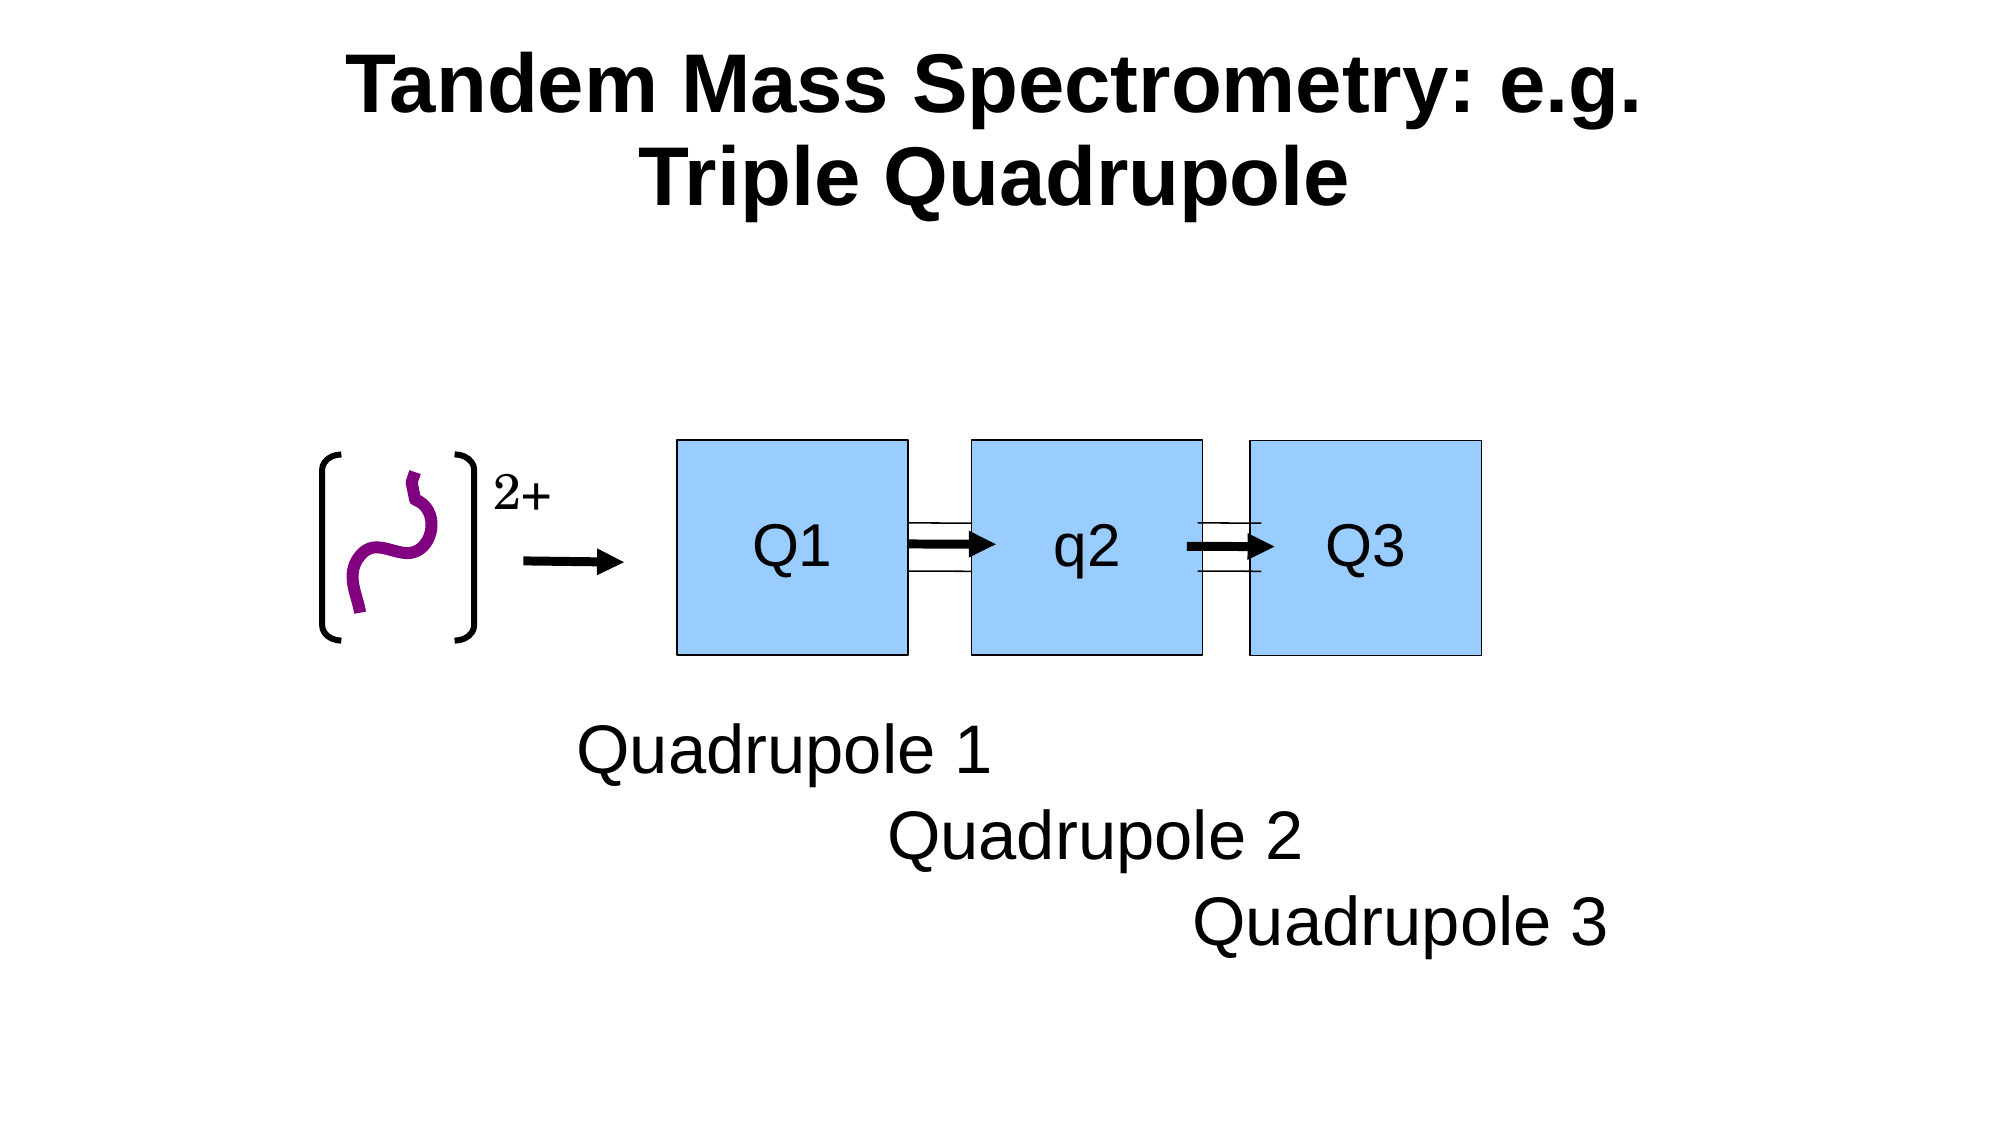

4
Tandem Mass Spectrometry: e.g. Triple Quadrupole

2+
Q1
q2
Q3

Quadrupole 1
Quadrupole 2
Quadrupole 3